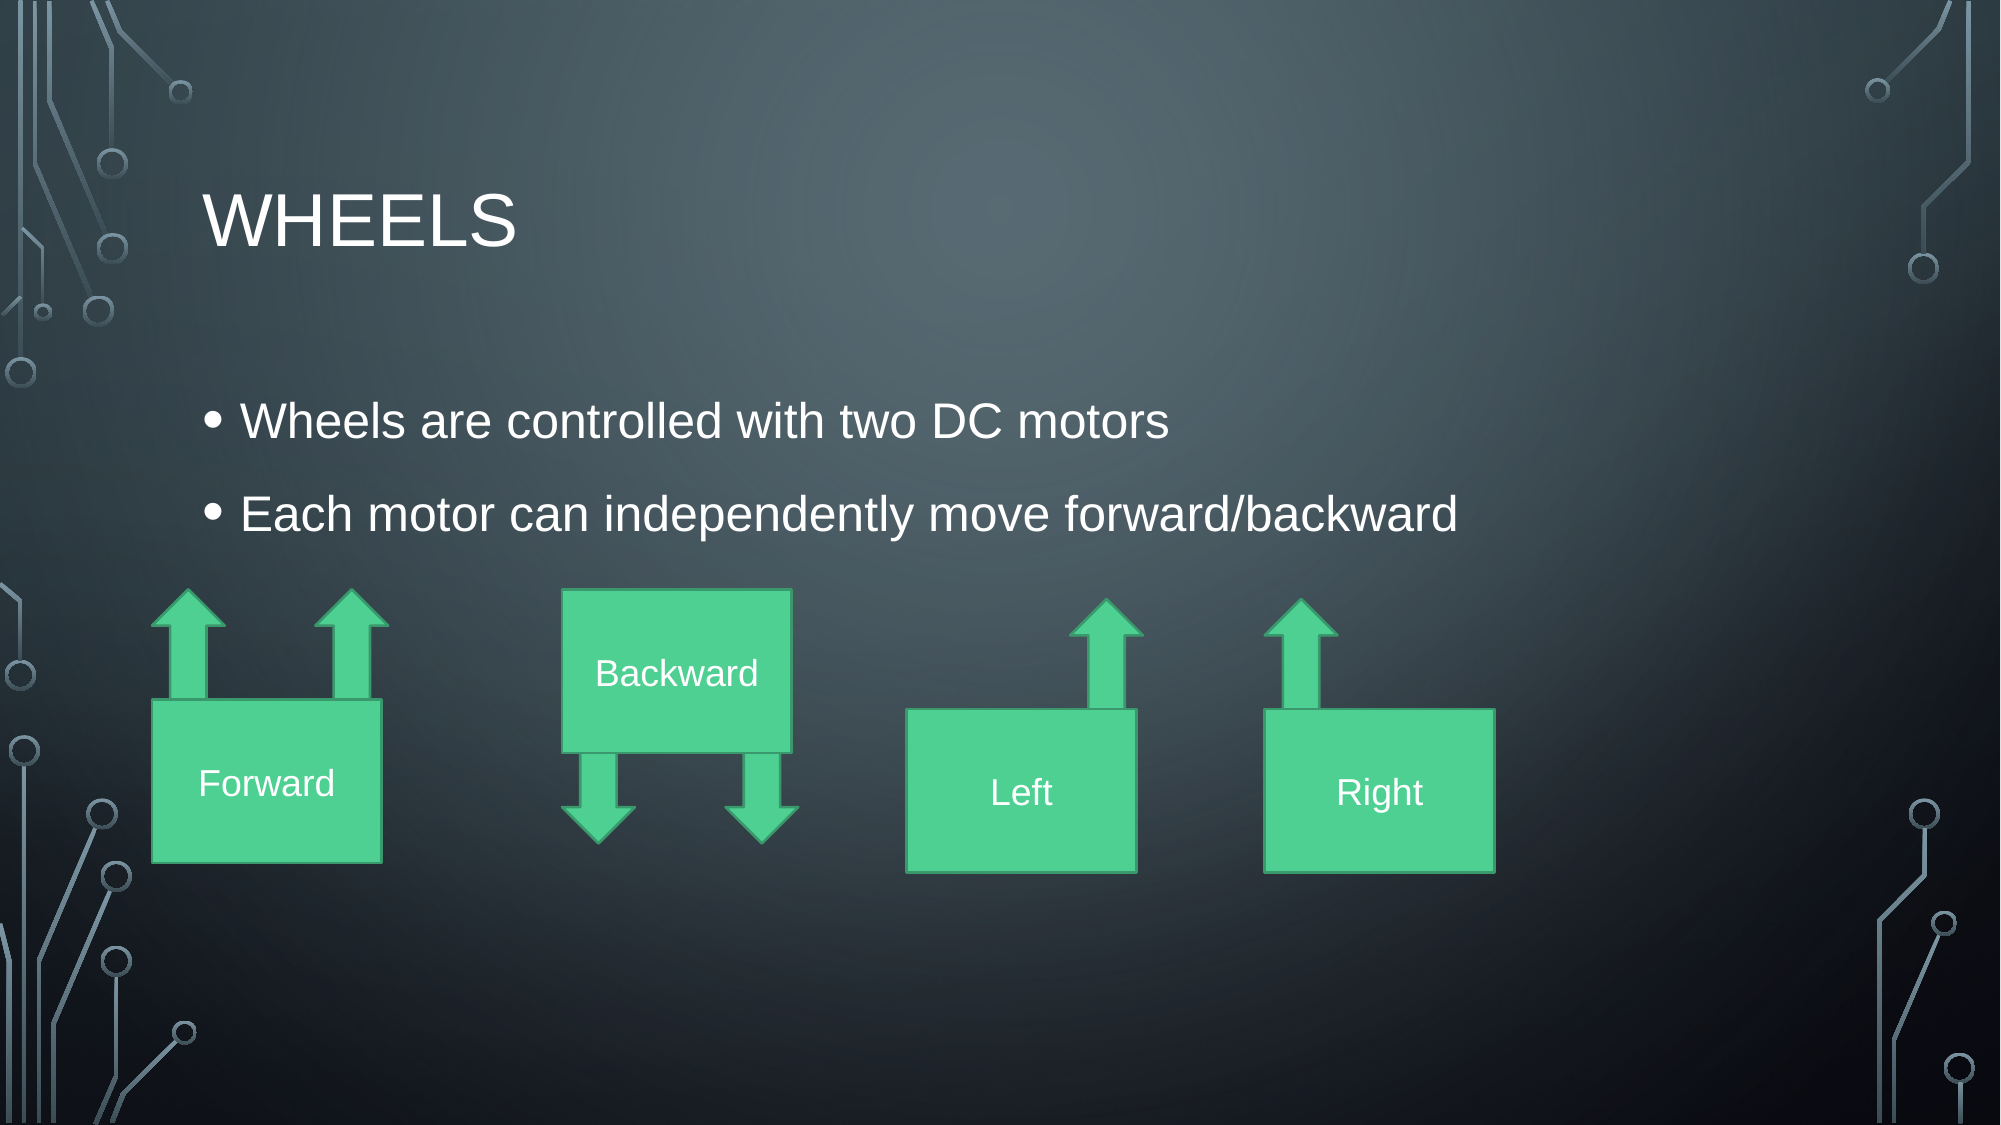

# Wheels
Wheels are controlled with two DC motors
Each motor can independently move forward/backward

Forward
Backward

Left

Right